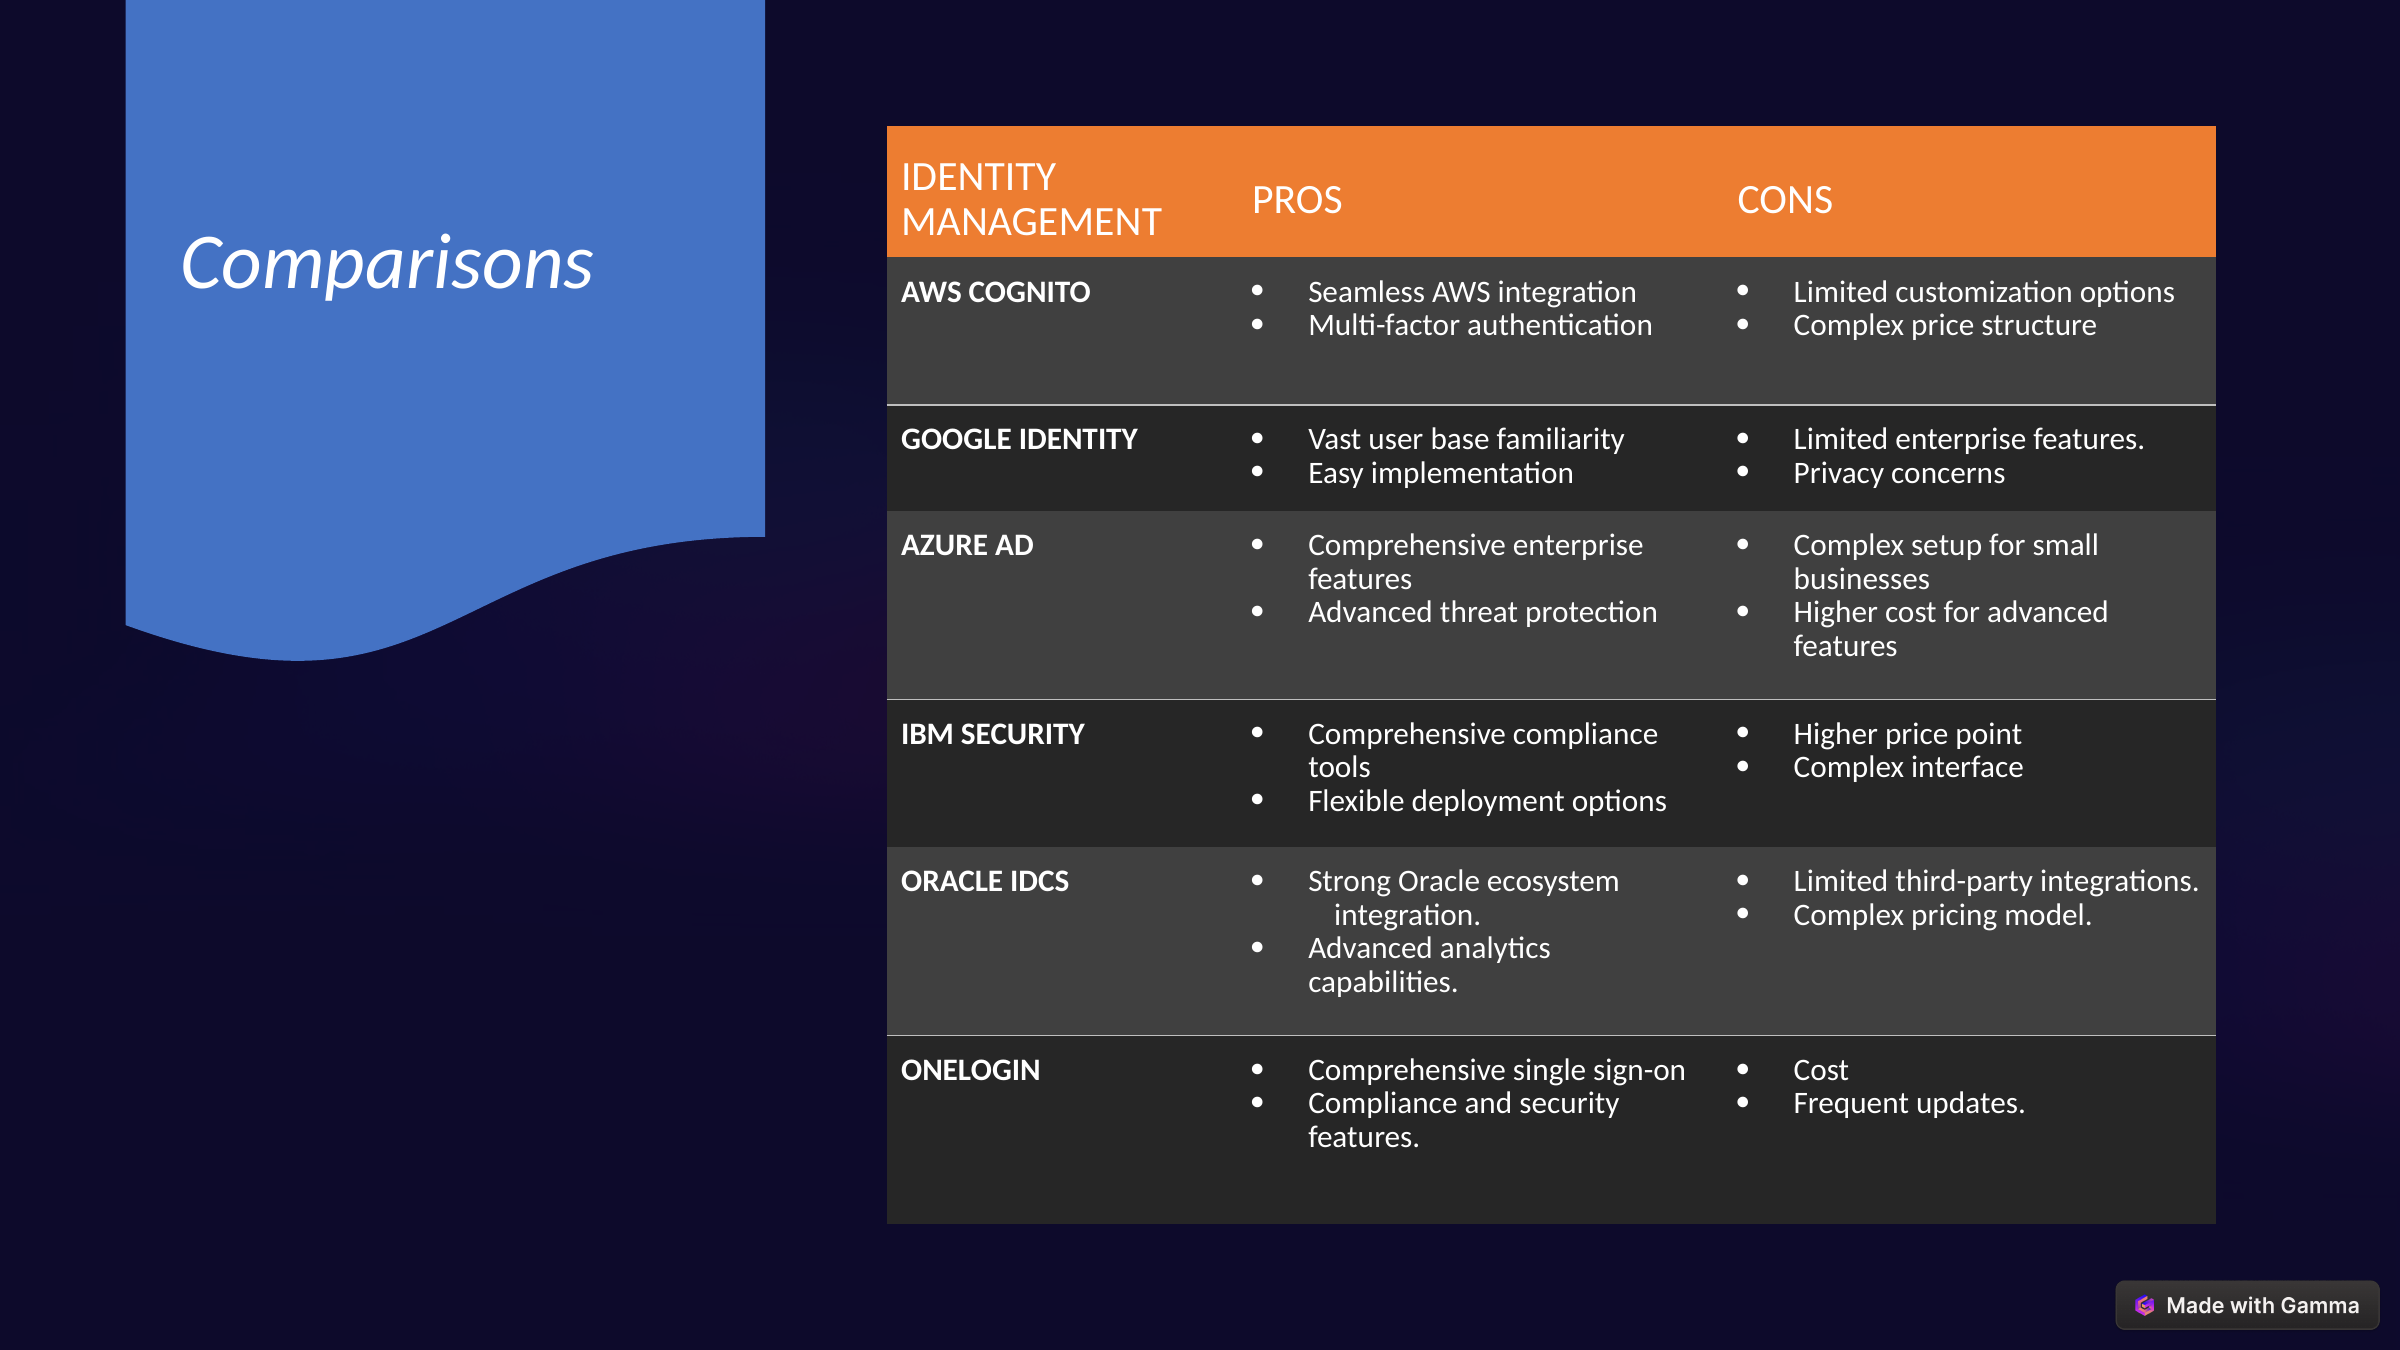

Comparisons
| IDENTITY MANAGEMENT | PROS | CONS |
| --- | --- | --- |
| AWS COGNITO | Seamless AWS integration Multi-factor authentication | Limited customization options Complex price structure |
| GOOGLE IDENTITY | Vast user base familiarity Easy implementation | Limited enterprise features. Privacy concerns |
| AZURE AD | Comprehensive enterprise features Advanced threat protection | Complex setup for small businesses Higher cost for advanced features |
| IBM SECURITY | Comprehensive compliance tools Flexible deployment options | Higher price point Complex interface |
| ORACLE IDCS | Strong Oracle ecosystem integration. Advanced analytics capabilities. | Limited third-party integrations. Complex pricing model. |
| ONELOGIN | Comprehensive single sign-on Compliance and security features. | Cost Frequent updates. |